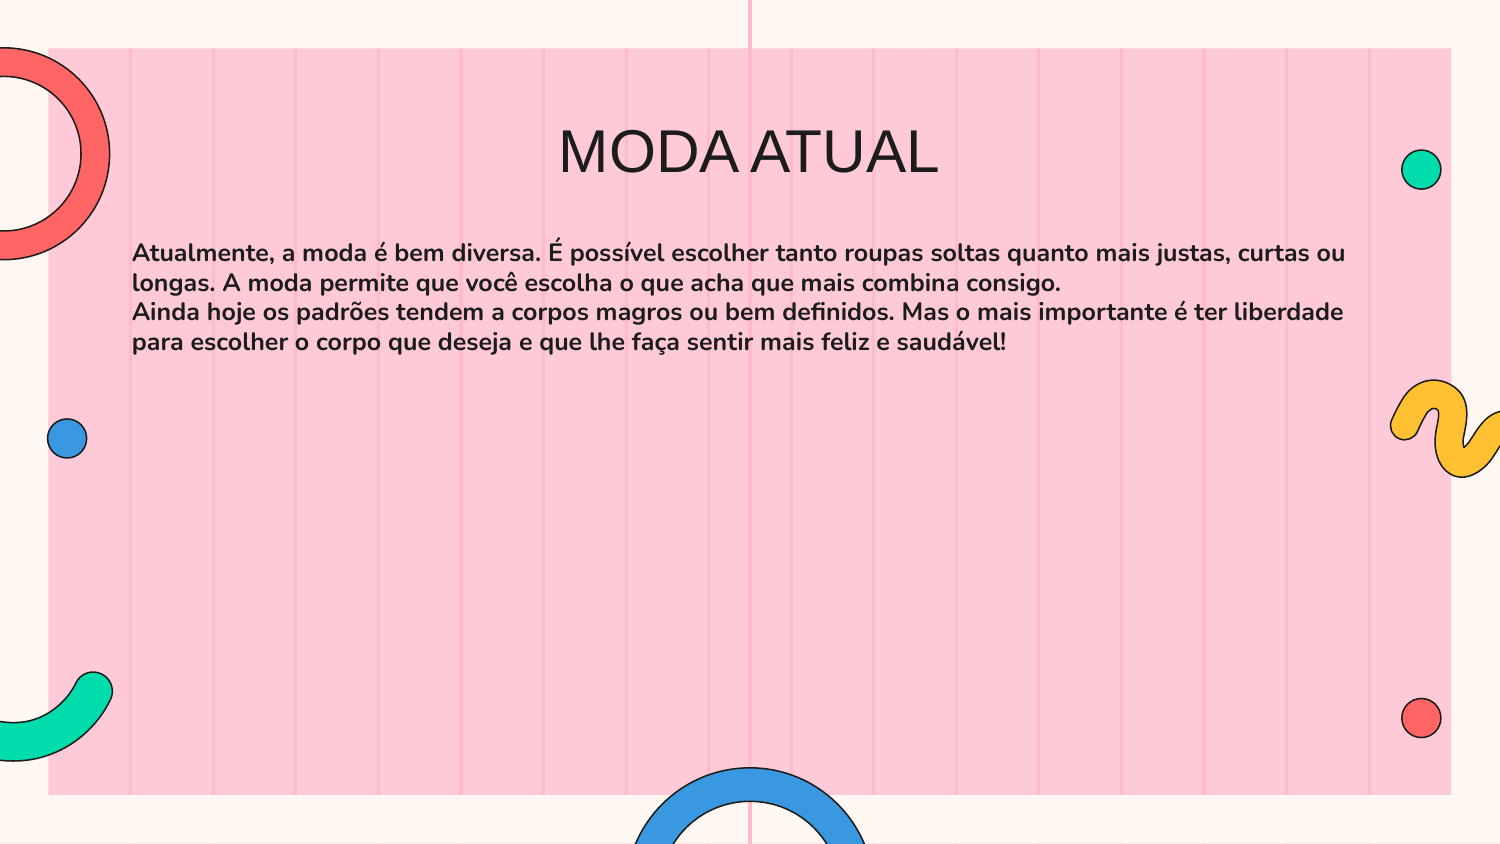

# MODA ATUAL

Atualmente, a moda é bem diversa. É possível escolher tanto roupas soltas quanto mais justas, curtas ou longas. A moda permite que você escolha o que acha que mais combina consigo.
Ainda hoje os padrões tendem a corpos magros ou bem definidos. Mas o mais importante é ter liberdade para escolher o corpo que deseja e que lhe faça sentir mais feliz e saudável!